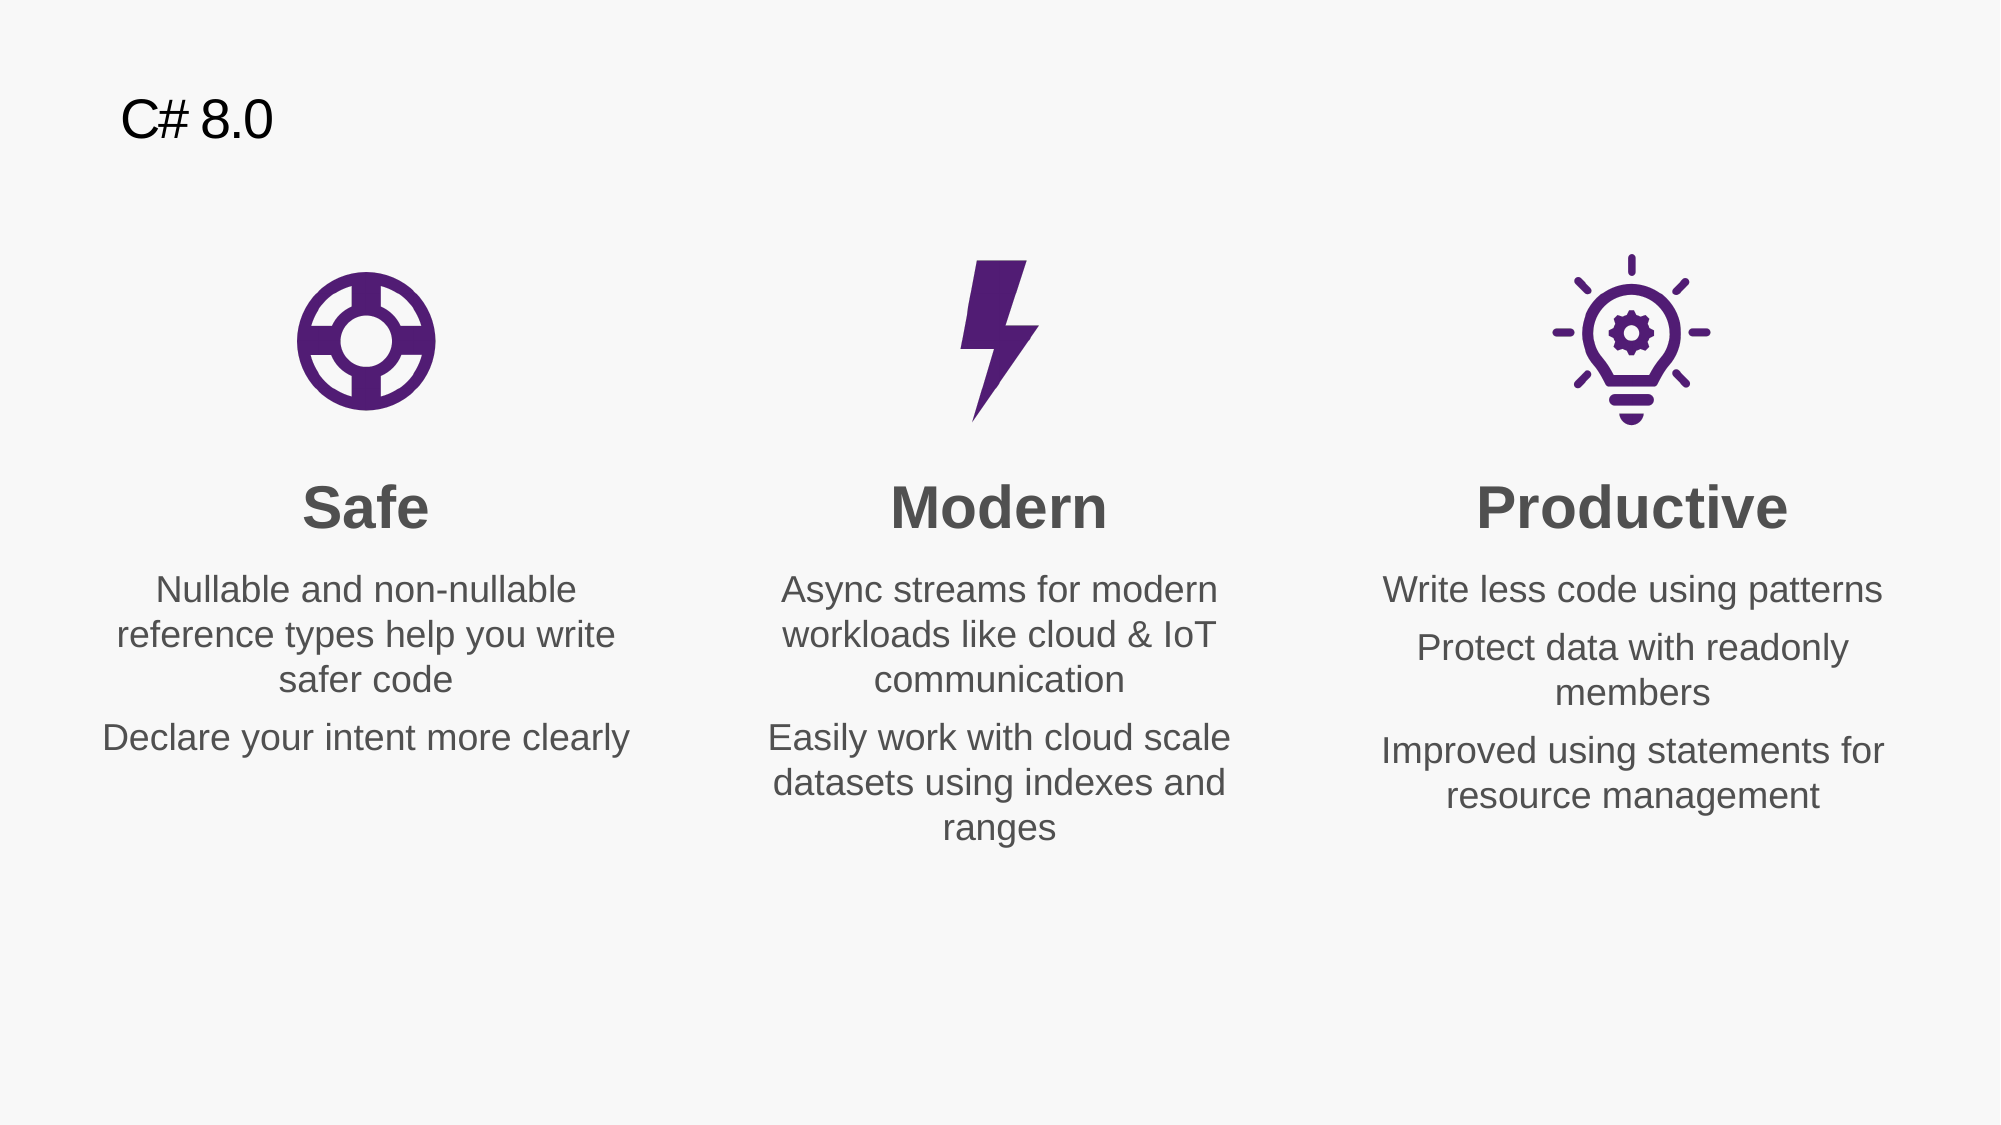

# C# 8.0
Safe
Nullable and non-nullable reference types help you write safer code
Declare your intent more clearly
Modern
Async streams for modern workloads like cloud & IoT communication
Easily work with cloud scale datasets using indexes and ranges

Productive
Write less code using patterns
Protect data with readonly members
Improved using statements for resource management